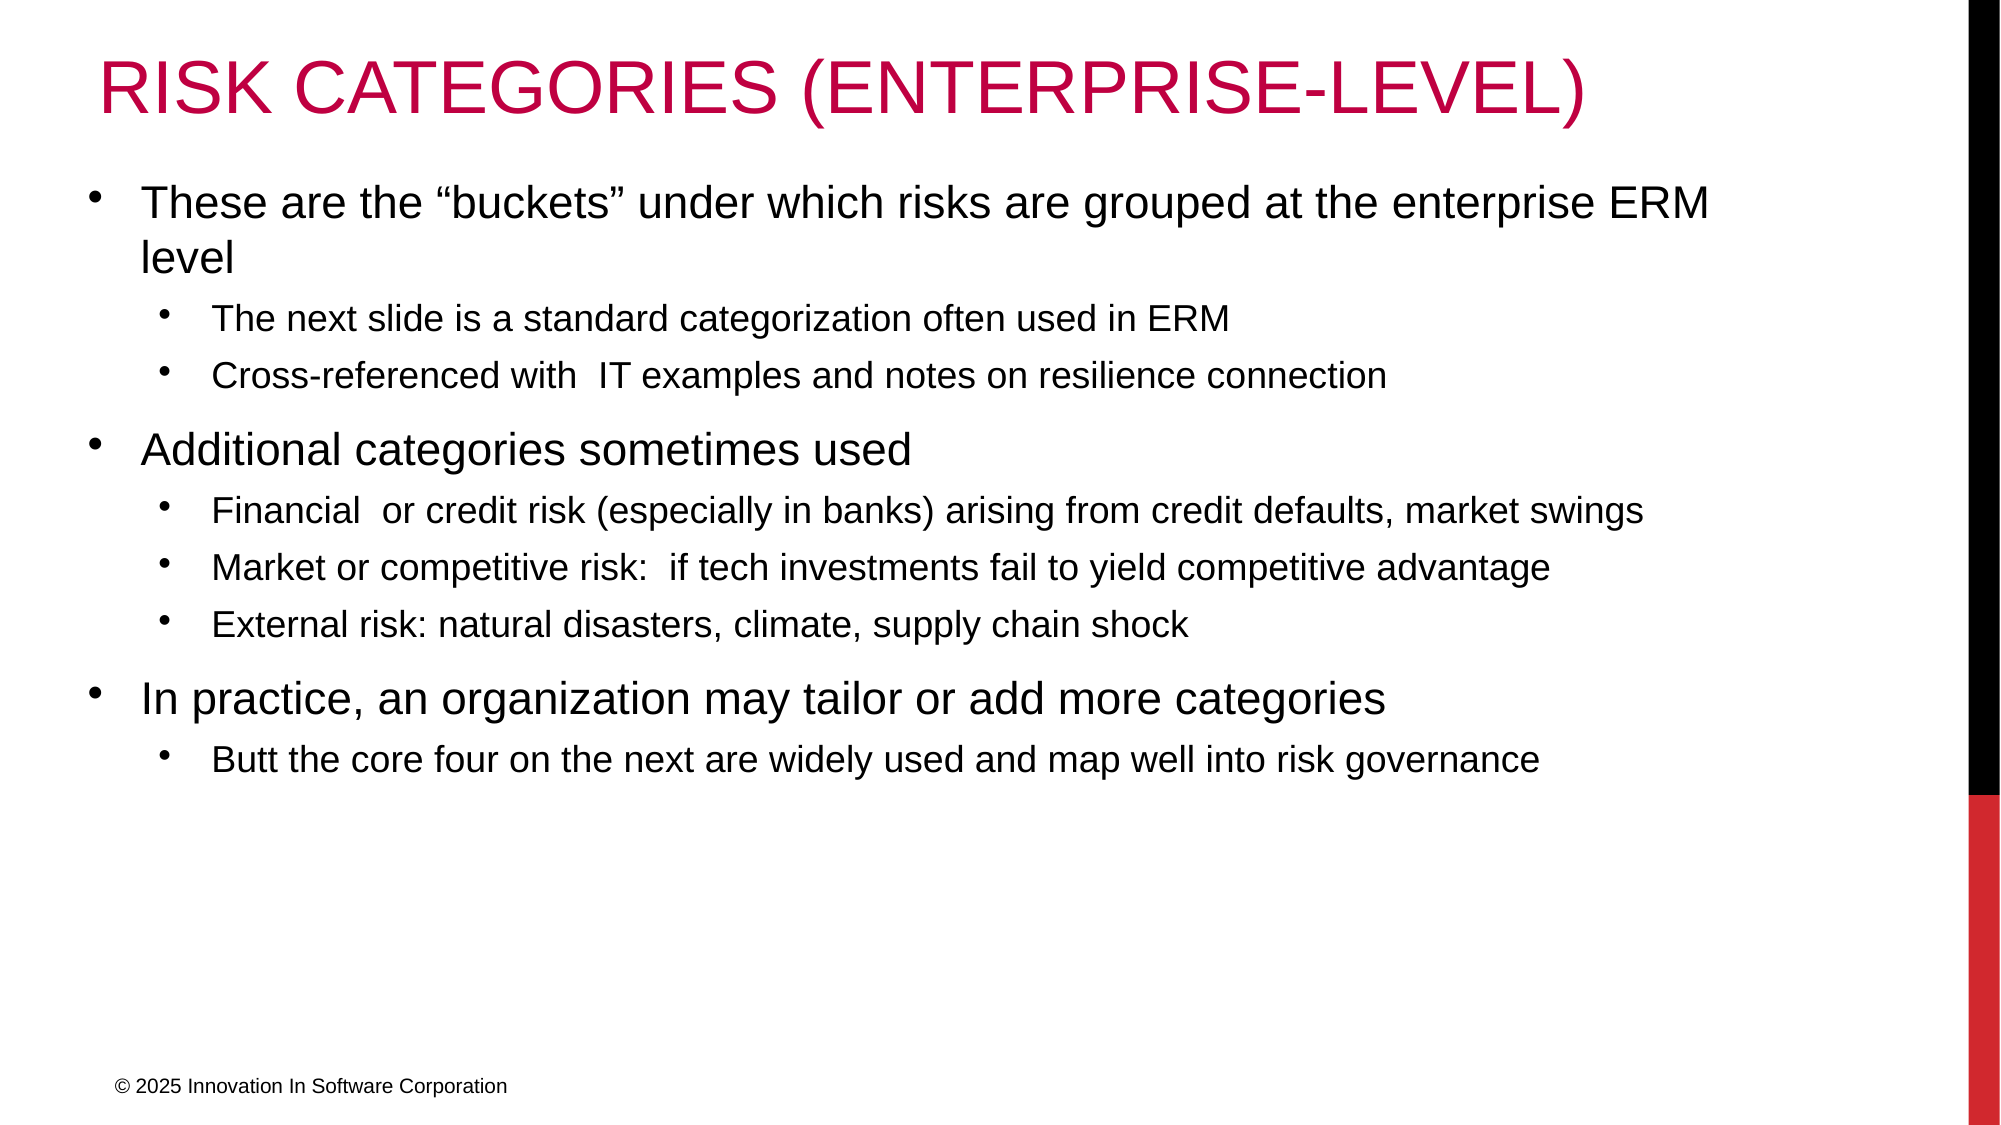

# Risk Categories (Enterprise-Level)
These are the “buckets” under which risks are grouped at the enterprise ERM level
The next slide is a standard categorization often used in ERM
Cross-referenced with  IT examples and notes on resilience connection
Additional categories sometimes used
Financial  or credit risk (especially in banks) arising from credit defaults, market swings
Market or competitive risk:  if tech investments fail to yield competitive advantage
External risk: natural disasters, climate, supply chain shock
In practice, an organization may tailor or add more categories
Butt the core four on the next are widely used and map well into risk governance

© 2025 Innovation In Software Corporation